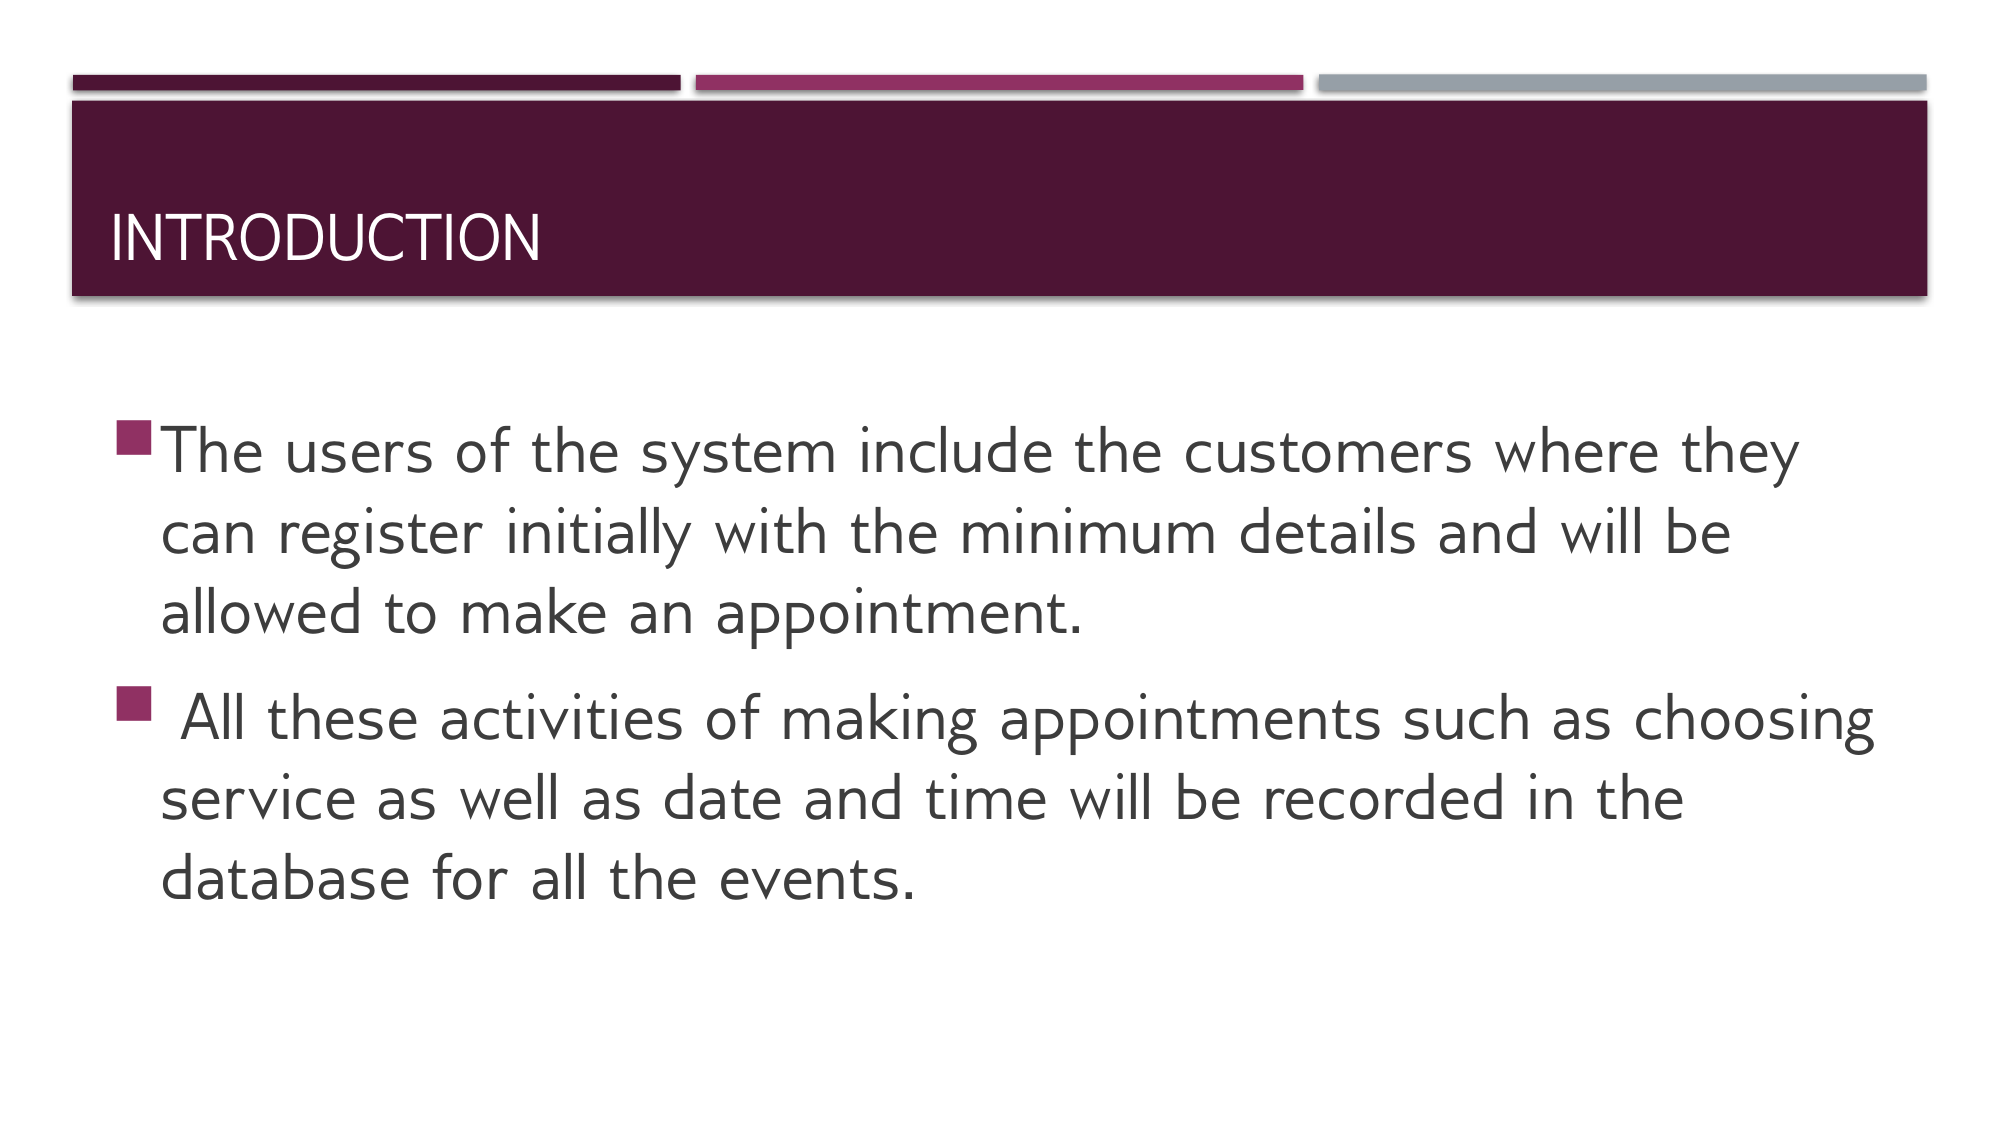

# introduction
The users of the system include the customers where they can register initially with the minimum details and will be allowed to make an appointment.
 All these activities of making appointments such as choosing service as well as date and time will be recorded in the database for all the events.